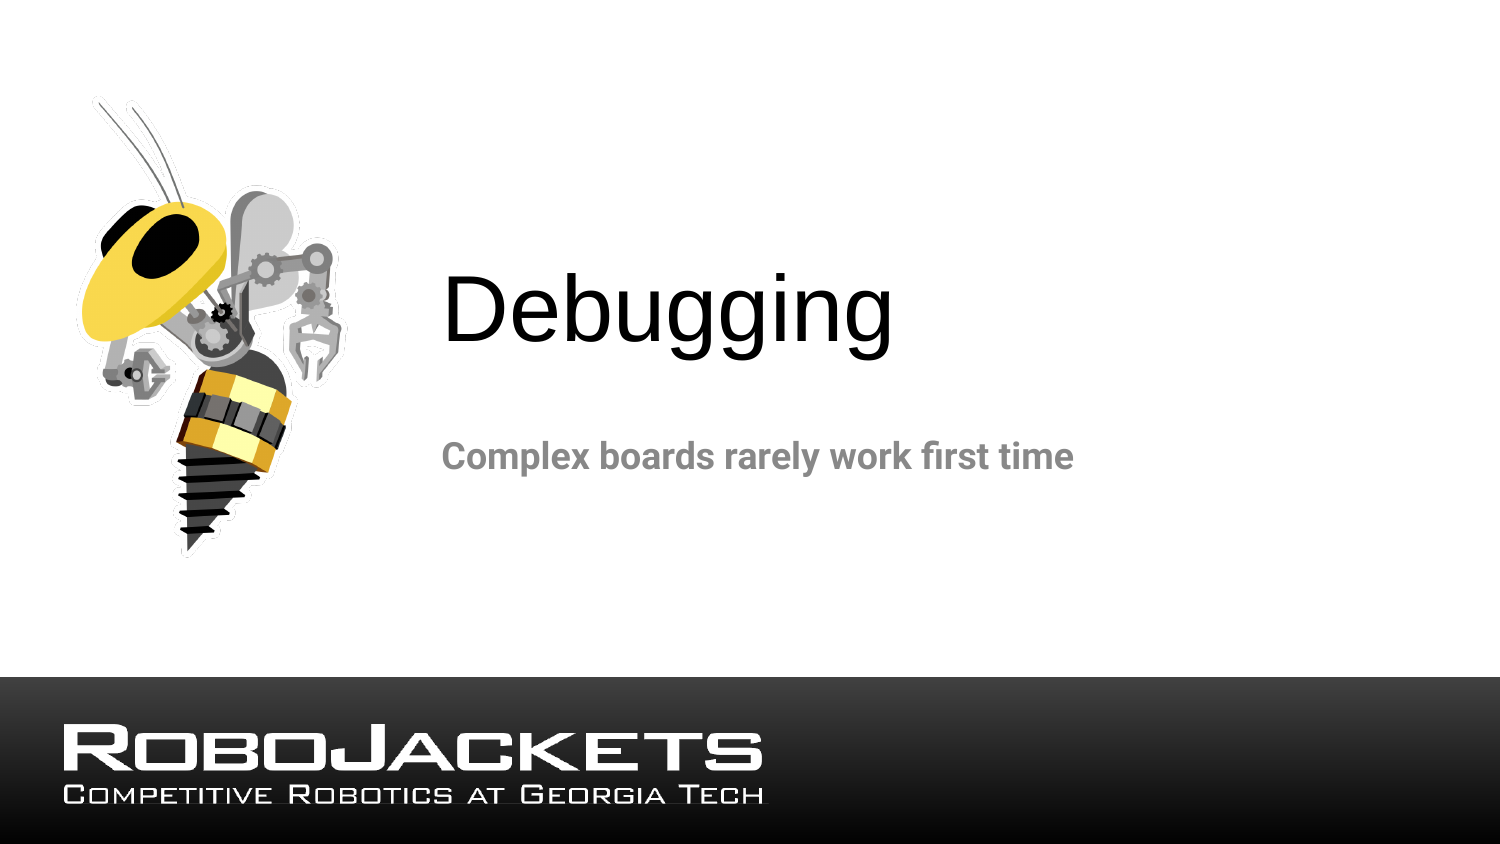

# Debugging
Complex boards rarely work first time